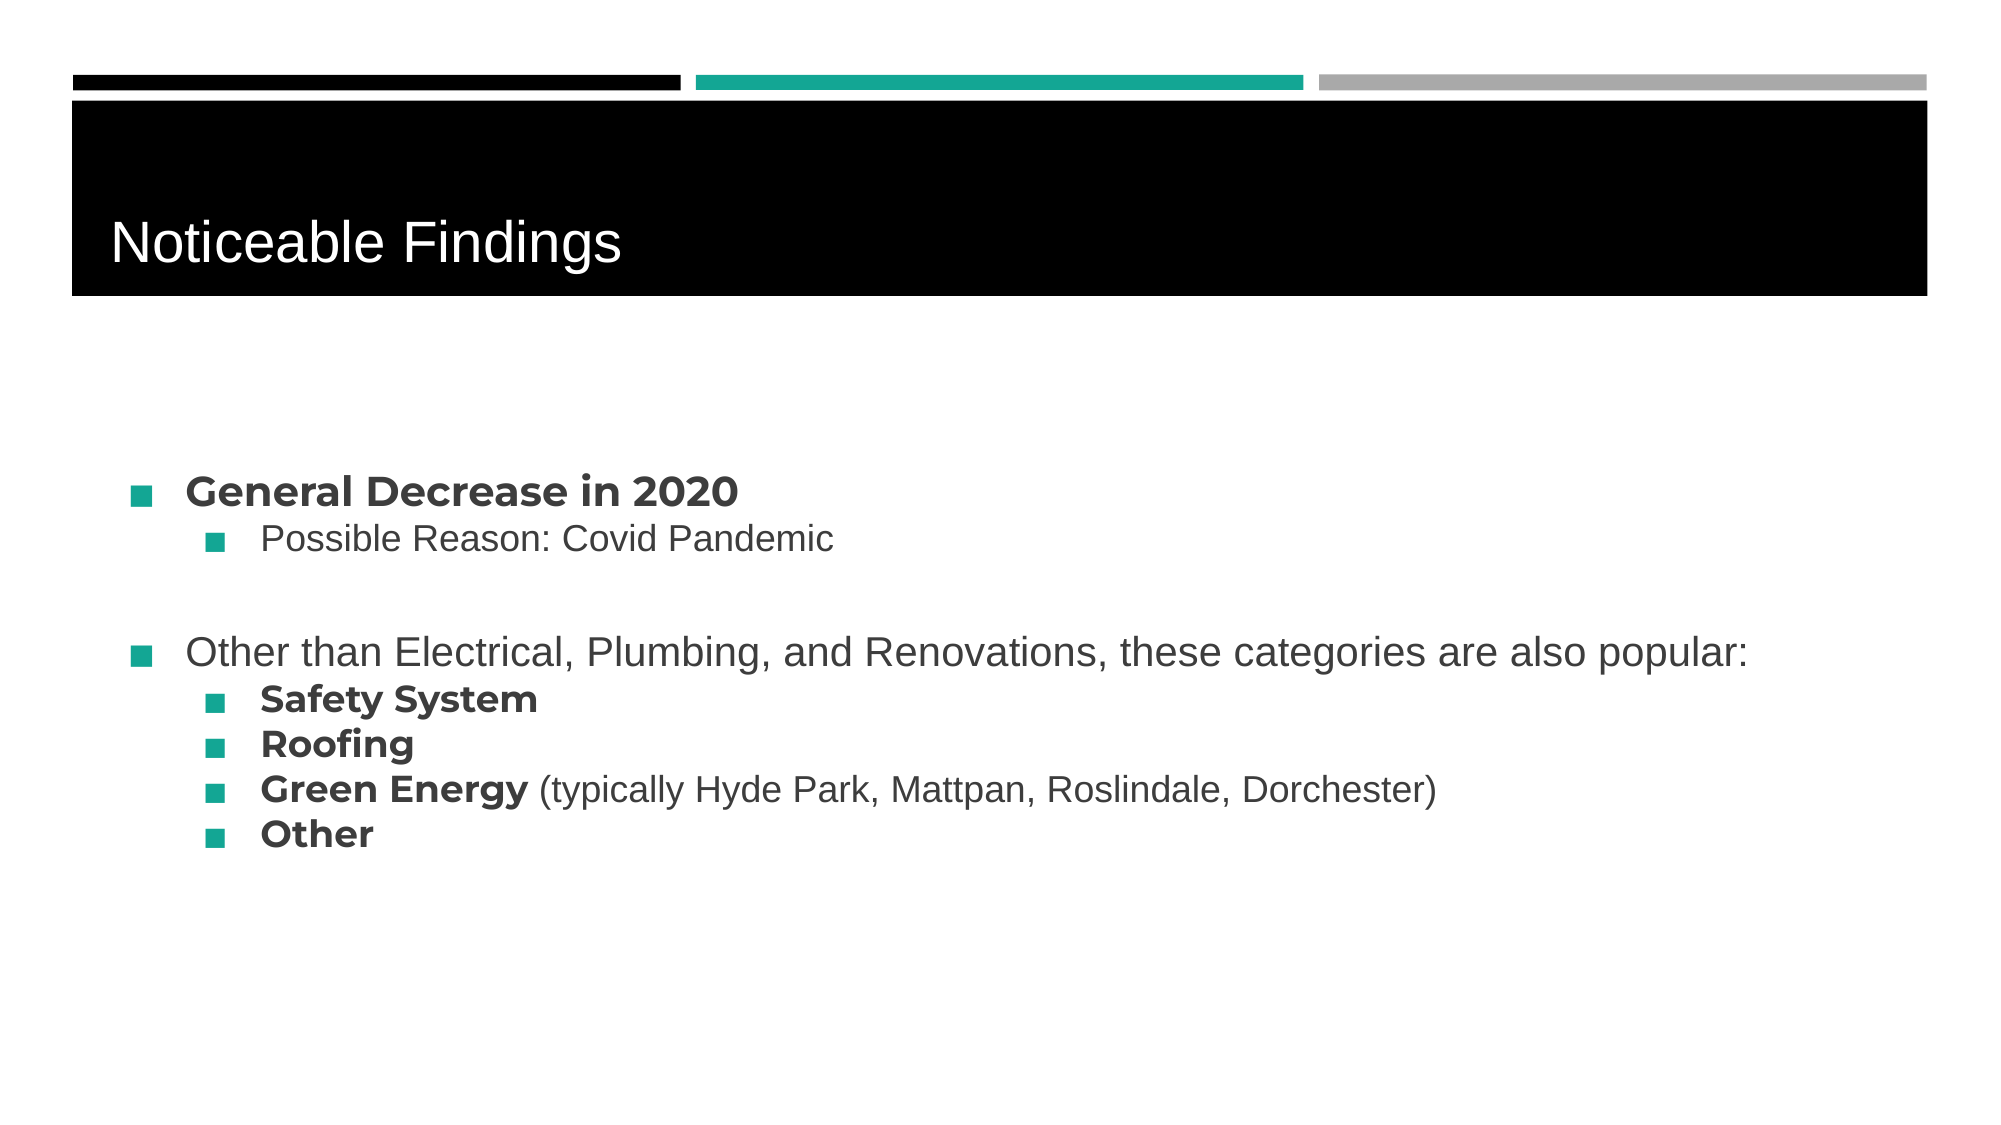

# Noticeable Findings
General Decrease in 2020
Possible Reason: Covid Pandemic

Other than Electrical, Plumbing, and Renovations, these categories are also popular:
Safety System
Roofing
Green Energy (typically Hyde Park, Mattpan, Roslindale, Dorchester)
Other